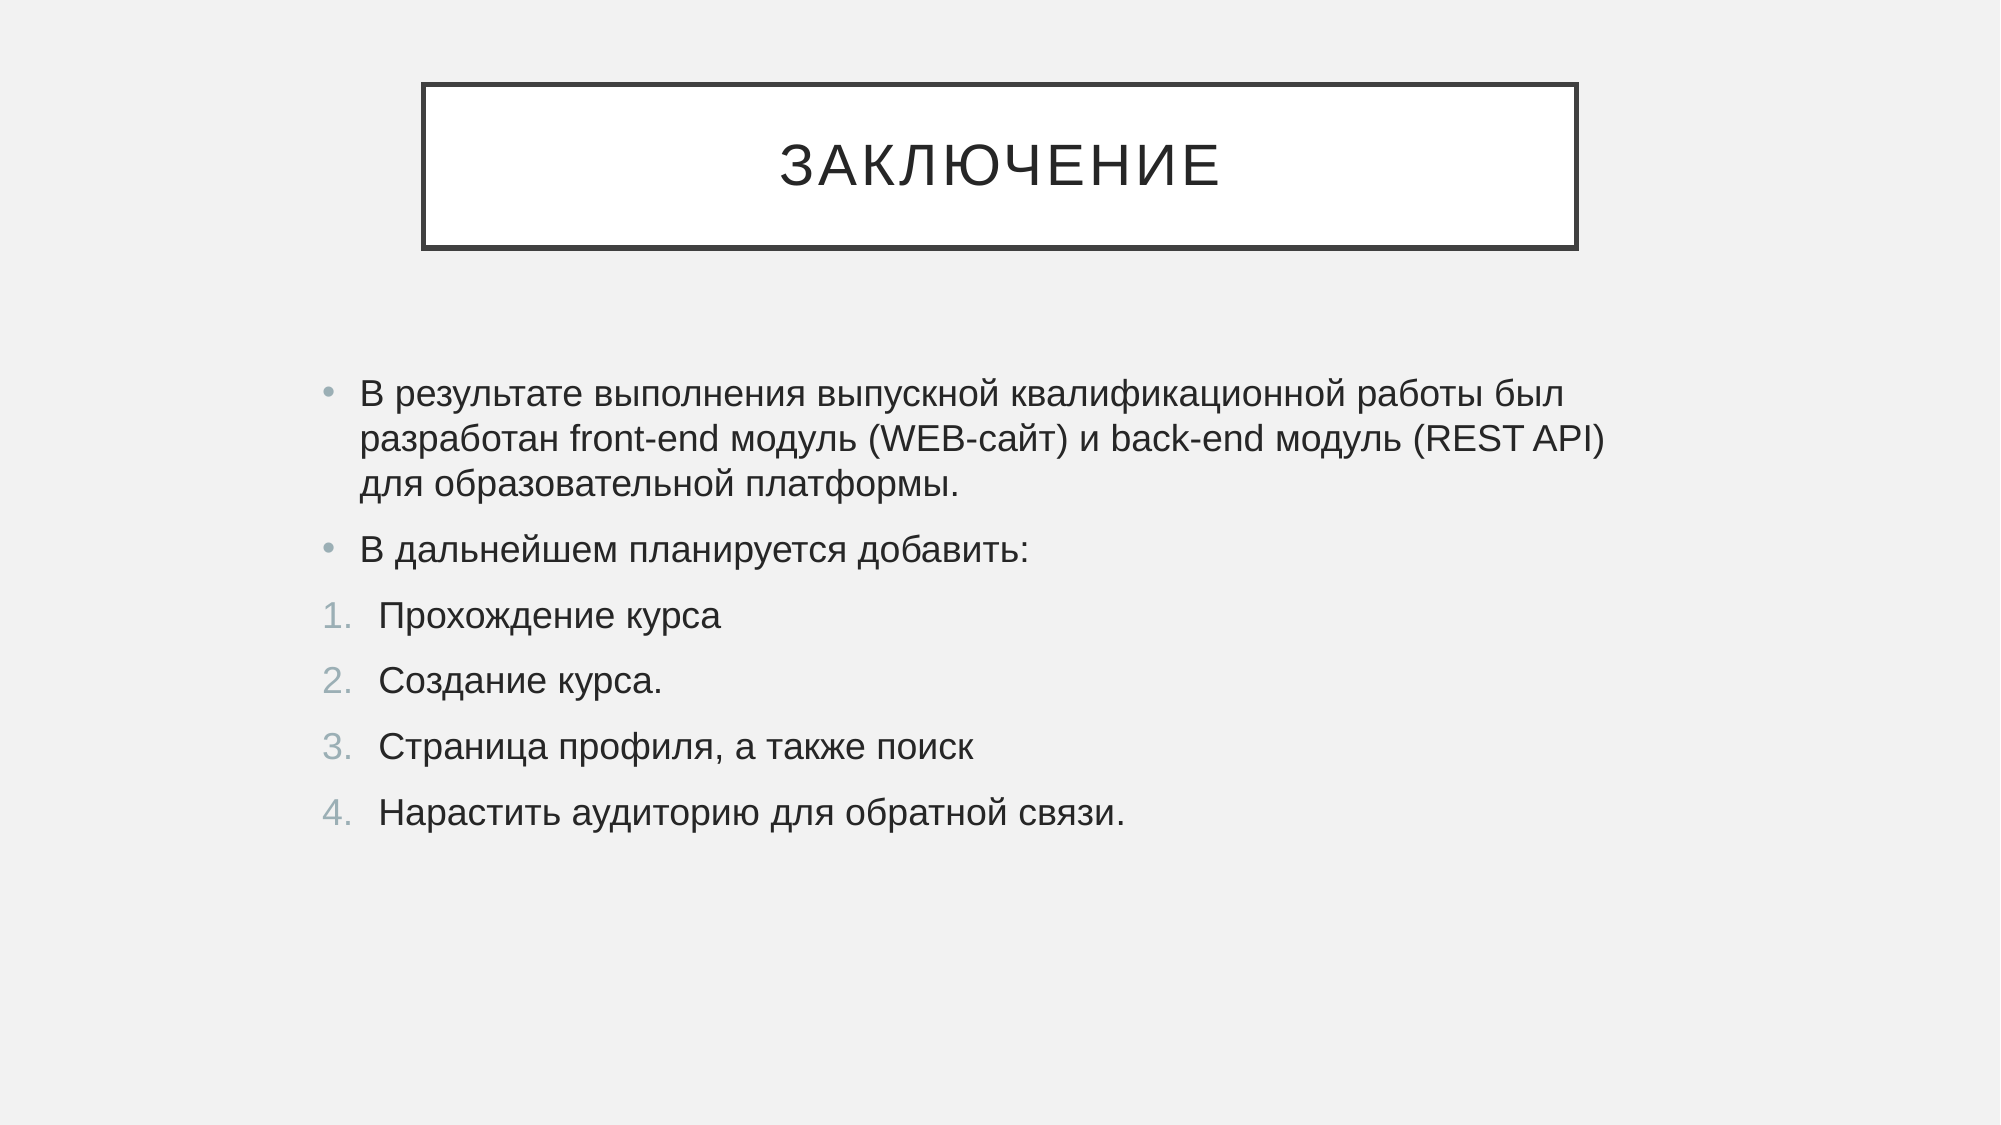

# Заключение
В результате выполнения выпускной квалификационной работы был разработан front-end модуль (WEB-сайт) и back-end модуль (REST API) для образовательной платформы.
В дальнейшем планируется добавить:
Прохождение курса
Создание курса.
Страница профиля, а также поиск
Нарастить аудиторию для обратной связи.